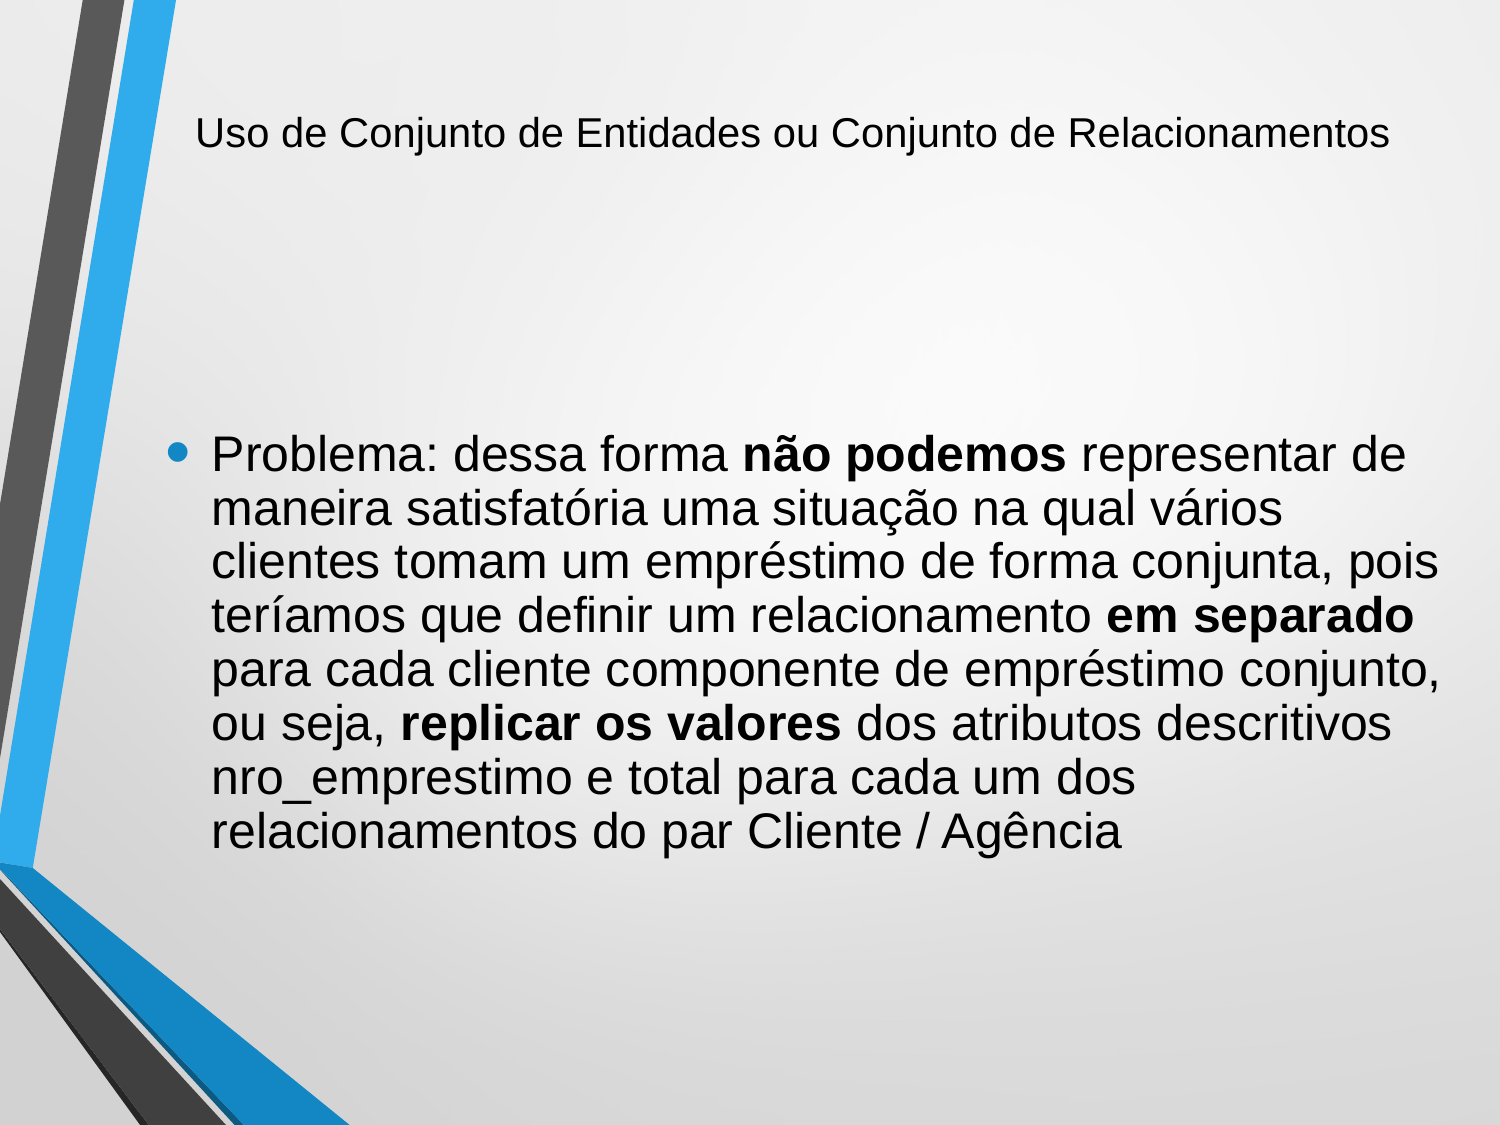

# Uso de Conjunto de Entidades ou Conjunto de Relacionamentos
Problema: dessa forma não podemos representar de maneira satisfatória uma situação na qual vários clientes tomam um empréstimo de forma conjunta, pois teríamos que definir um relacionamento em separado para cada cliente componente de empréstimo conjunto, ou seja, replicar os valores dos atributos descritivos nro_emprestimo e total para cada um dos relacionamentos do par Cliente / Agência